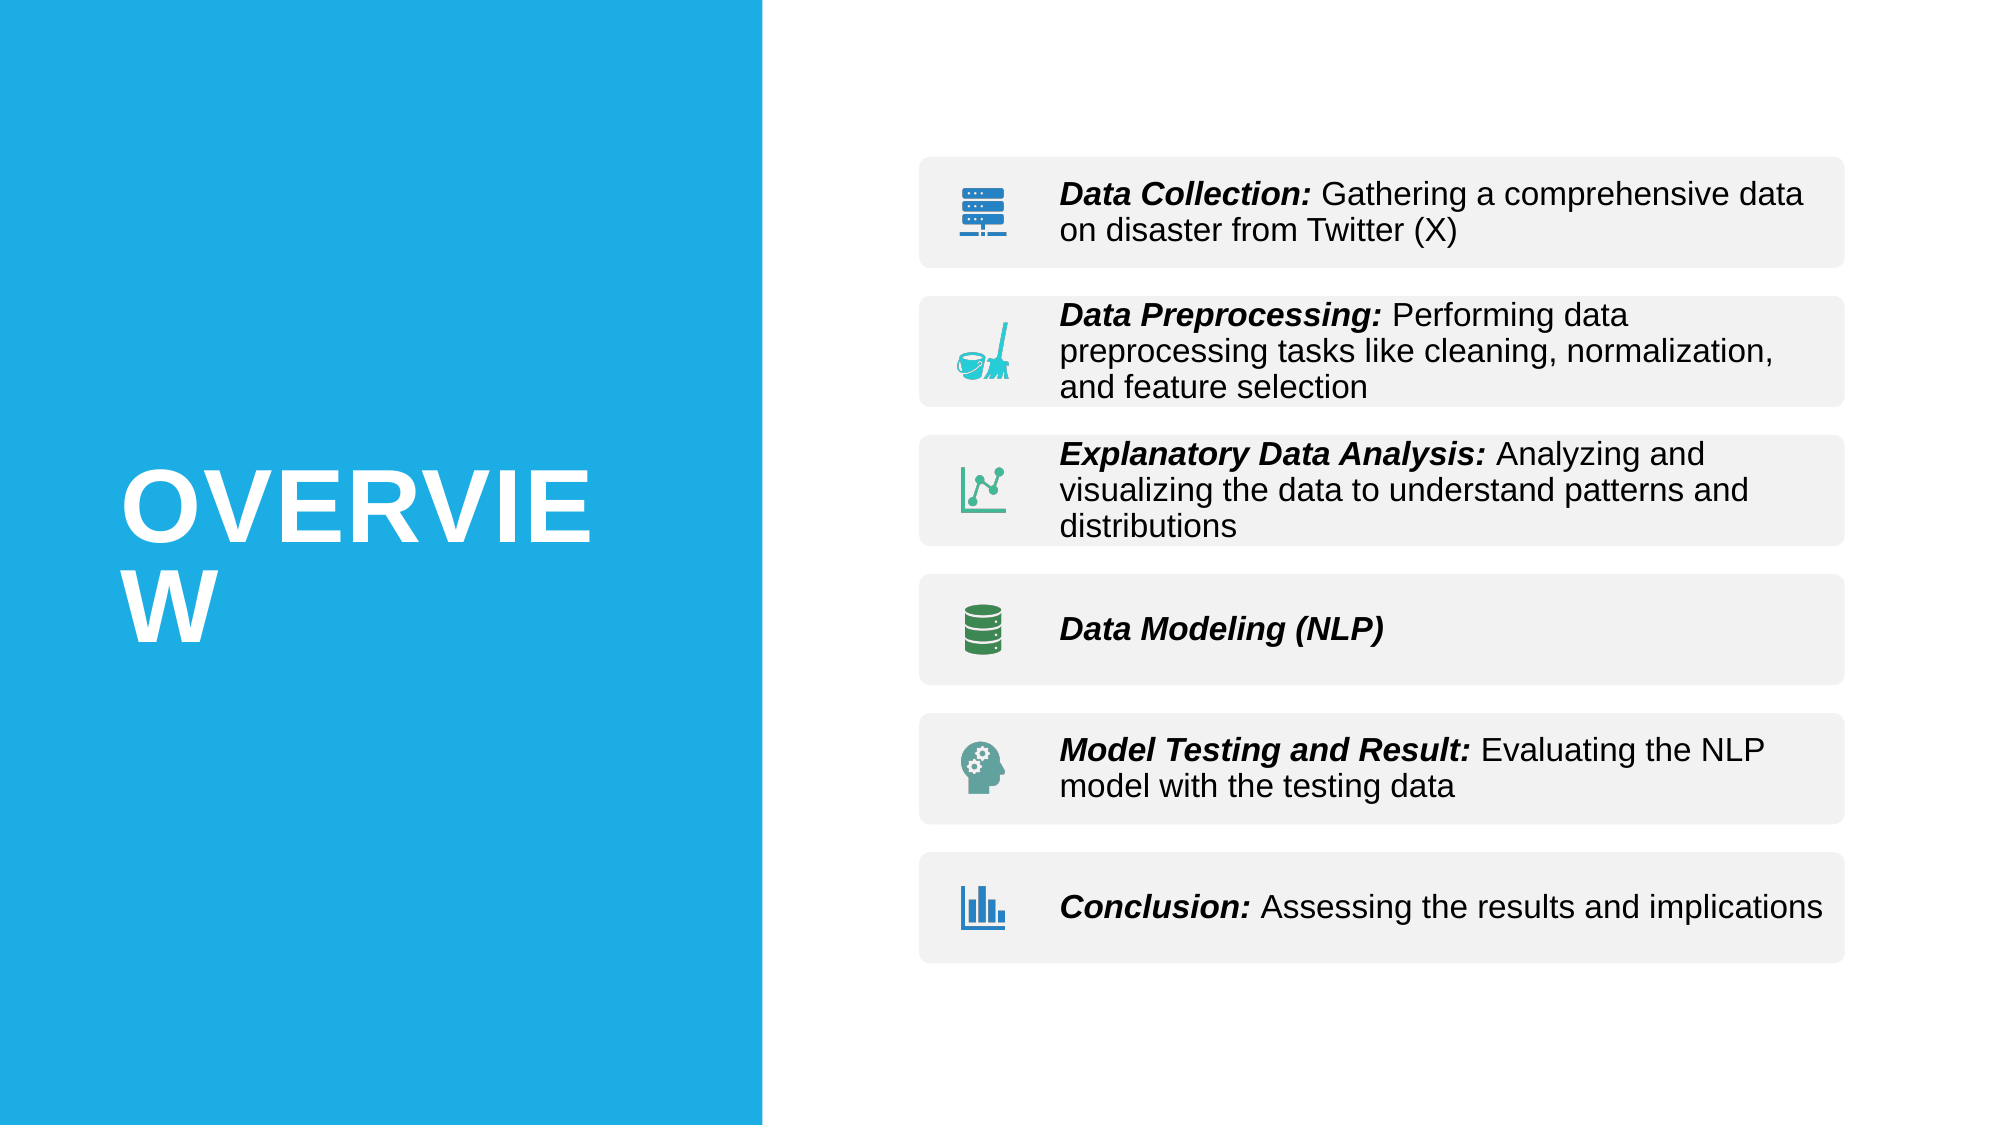

# OVERVIEW
Data Collection: Gathering a comprehensive data on disaster from Twitter (X)
Data Preprocessing: Performing data preprocessing tasks like cleaning, normalization, and feature selection
Explanatory Data Analysis: Analyzing and visualizing the data to understand patterns and distributions
Data Modeling (NLP)
Model Testing and Result: Evaluating the NLP model with the testing data
Conclusion: Assessing the results and implications